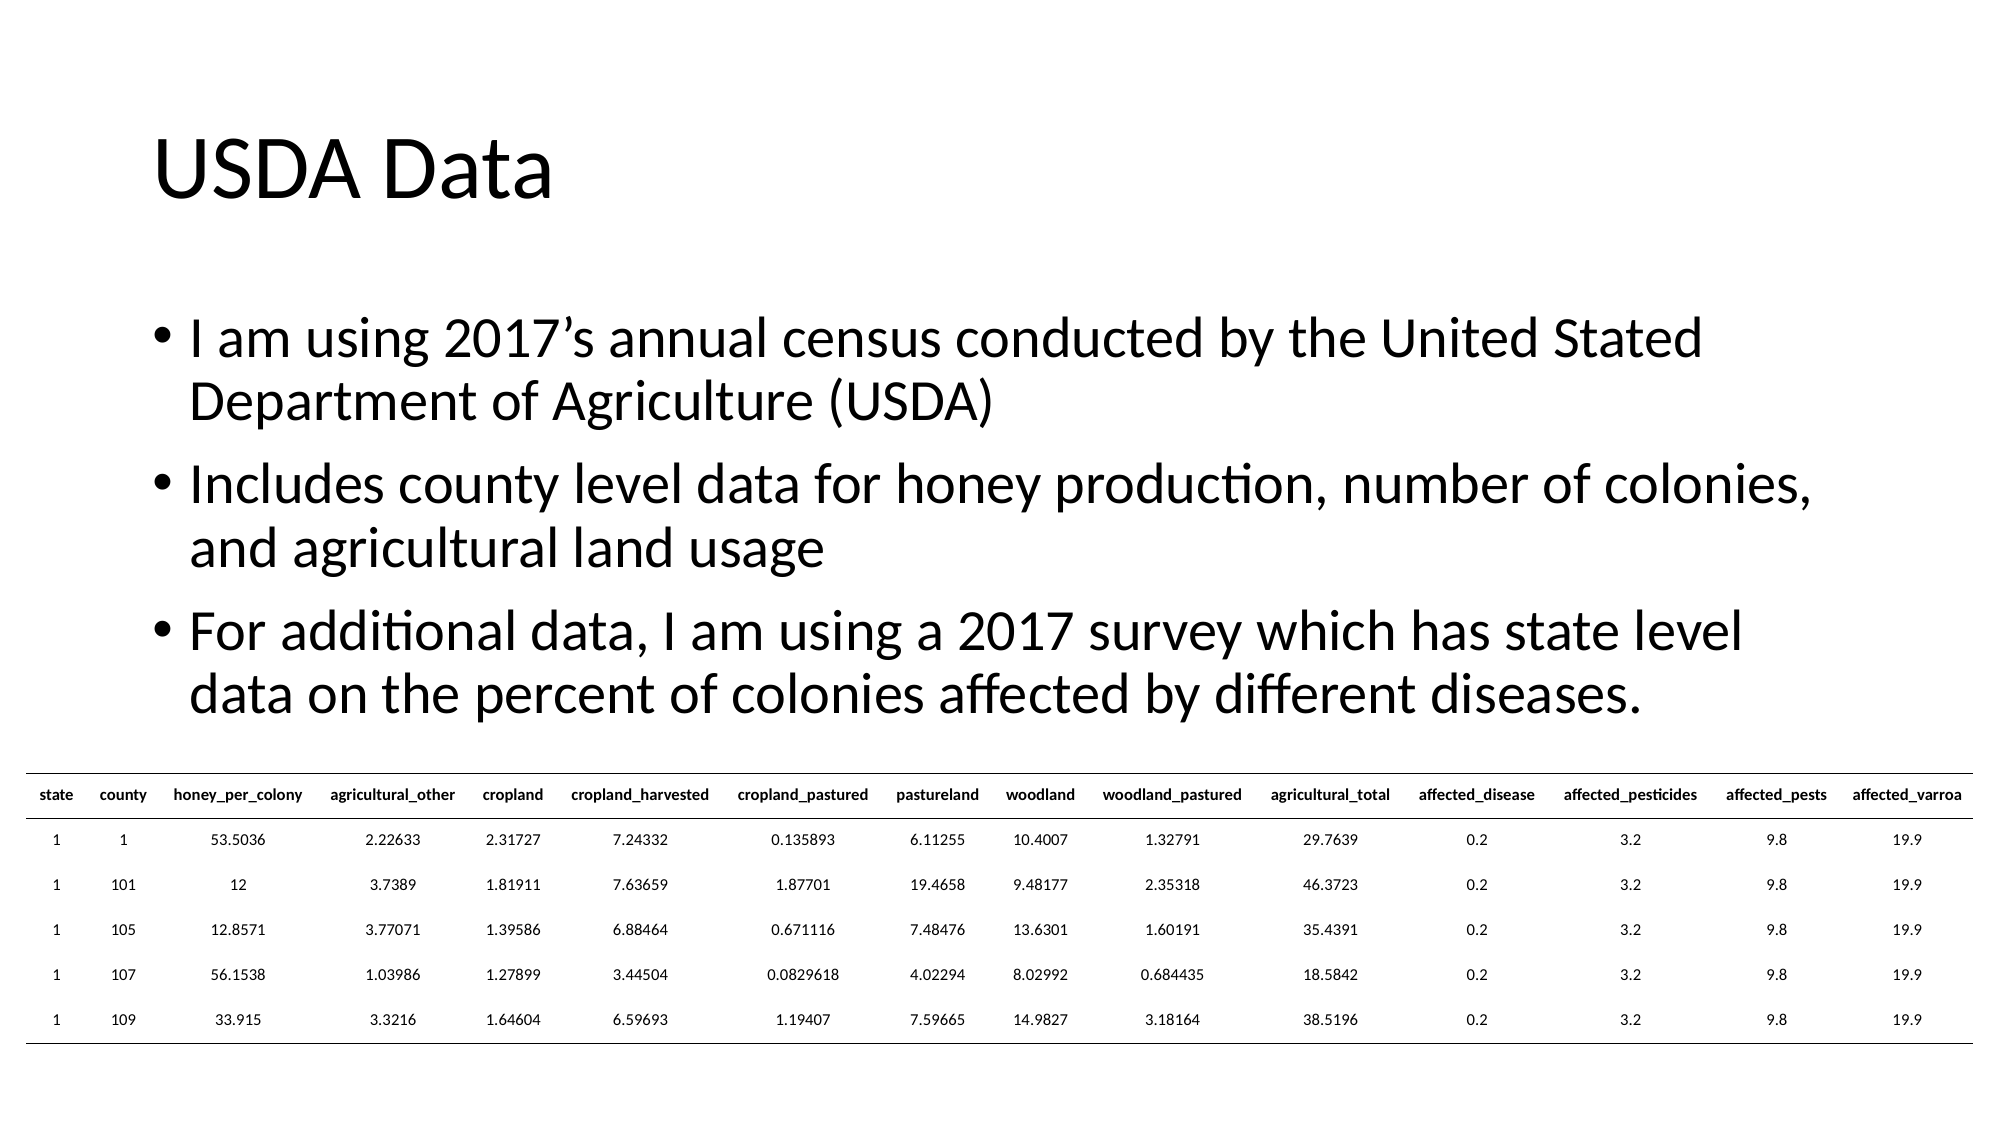

# USDA Data
I am using 2017’s annual census conducted by the United Stated Department of Agriculture (USDA)
Includes county level data for honey production, number of colonies, and agricultural land usage
For additional data, I am using a 2017 survey which has state level data on the percent of colonies affected by different diseases.
| state | county | honey\_per\_colony | agricultural\_other | cropland | cropland\_harvested | cropland\_pastured | pastureland | woodland | woodland\_pastured | agricultural\_total | affected\_disease | affected\_pesticides | affected\_pests | affected\_varroa |
| --- | --- | --- | --- | --- | --- | --- | --- | --- | --- | --- | --- | --- | --- | --- |
| 1 | 1 | 53.5036 | 2.22633 | 2.31727 | 7.24332 | 0.135893 | 6.11255 | 10.4007 | 1.32791 | 29.7639 | 0.2 | 3.2 | 9.8 | 19.9 |
| 1 | 101 | 12 | 3.7389 | 1.81911 | 7.63659 | 1.87701 | 19.4658 | 9.48177 | 2.35318 | 46.3723 | 0.2 | 3.2 | 9.8 | 19.9 |
| 1 | 105 | 12.8571 | 3.77071 | 1.39586 | 6.88464 | 0.671116 | 7.48476 | 13.6301 | 1.60191 | 35.4391 | 0.2 | 3.2 | 9.8 | 19.9 |
| 1 | 107 | 56.1538 | 1.03986 | 1.27899 | 3.44504 | 0.0829618 | 4.02294 | 8.02992 | 0.684435 | 18.5842 | 0.2 | 3.2 | 9.8 | 19.9 |
| 1 | 109 | 33.915 | 3.3216 | 1.64604 | 6.59693 | 1.19407 | 7.59665 | 14.9827 | 3.18164 | 38.5196 | 0.2 | 3.2 | 9.8 | 19.9 |